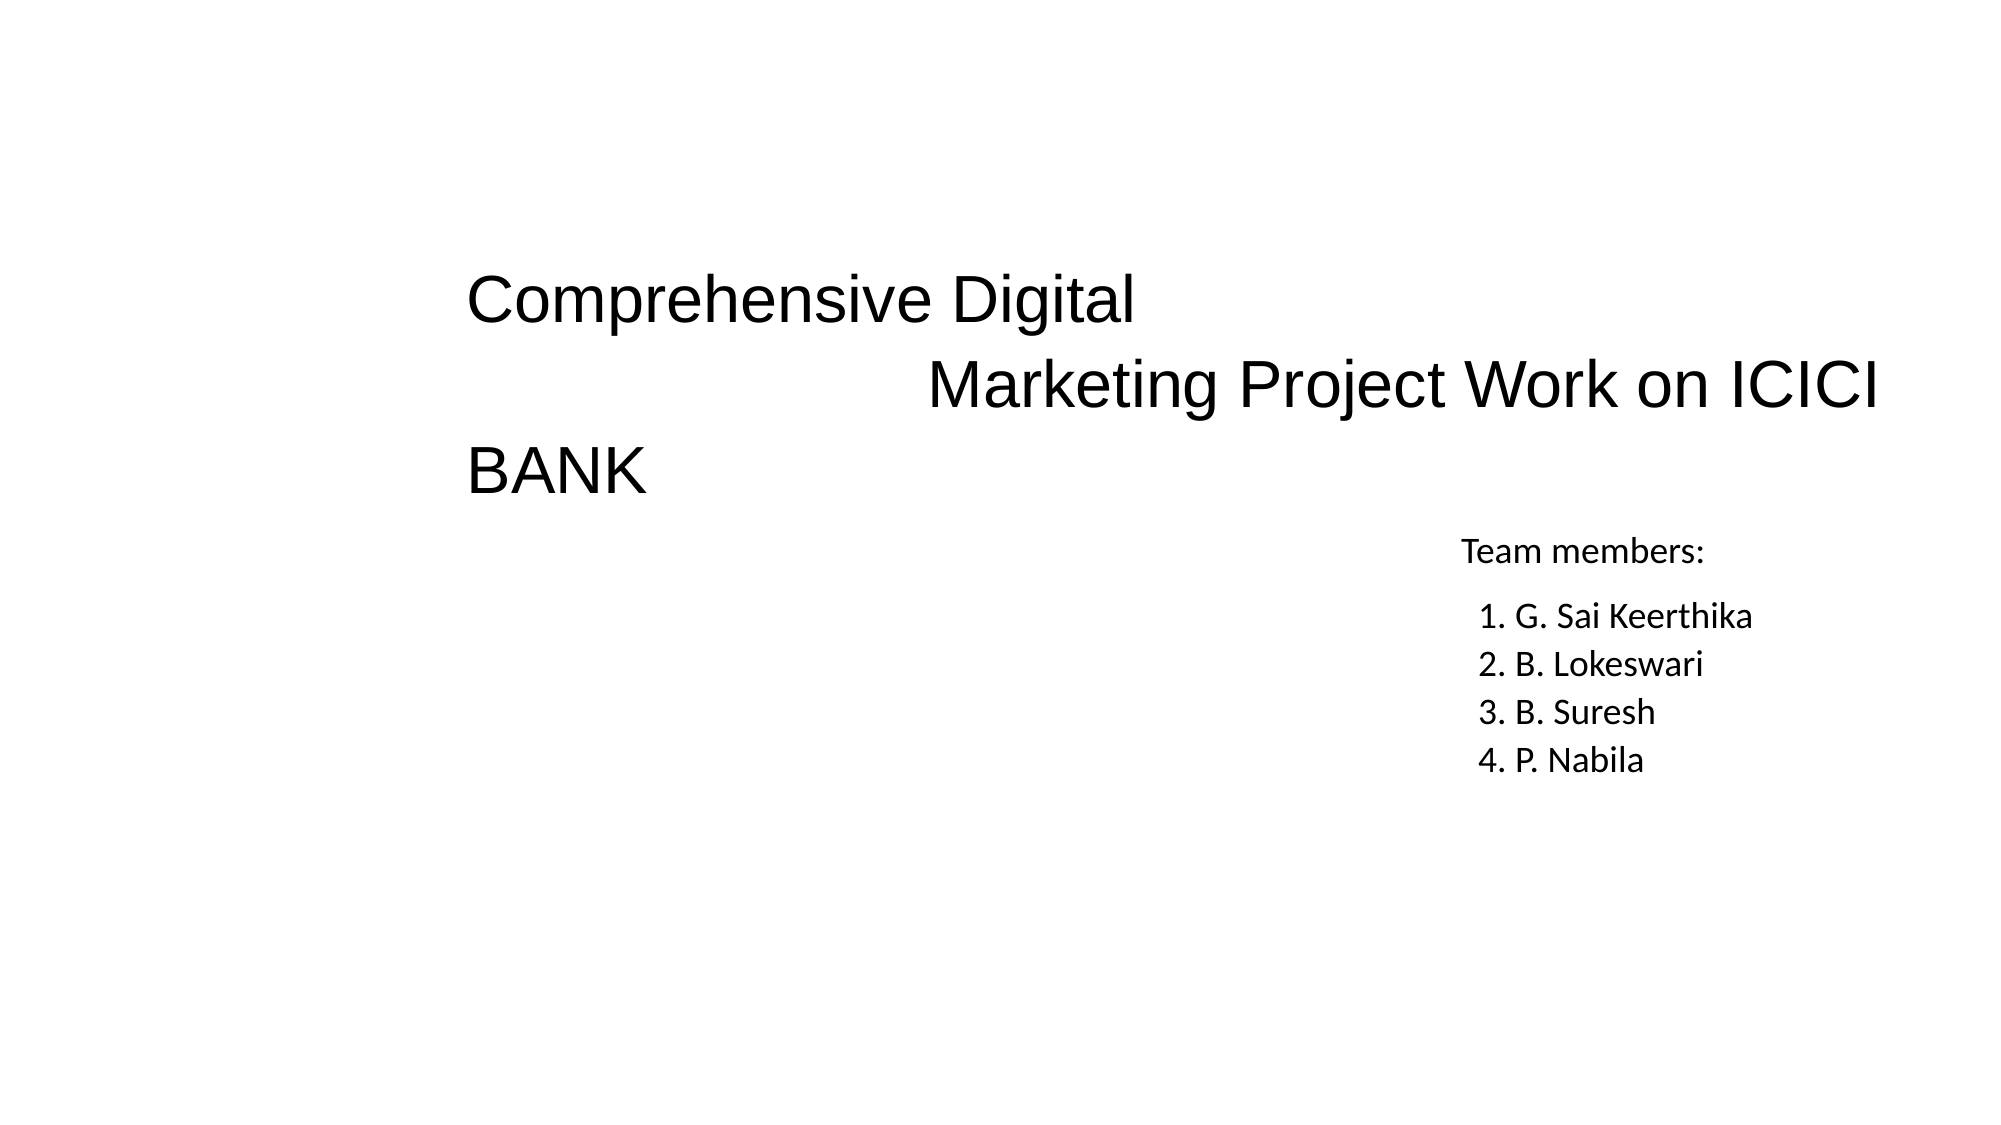

Comprehensive Digital                                                                    Marketing Project Work on ICICI BANK
                                                                                                                     Team members:
                                                                                                                       1. G. Sai Keerthika
                                                                                                                       2. B. Lokeswari
                                                                                                                       3. B. Suresh
                                                                                                                       4. P. Nabila